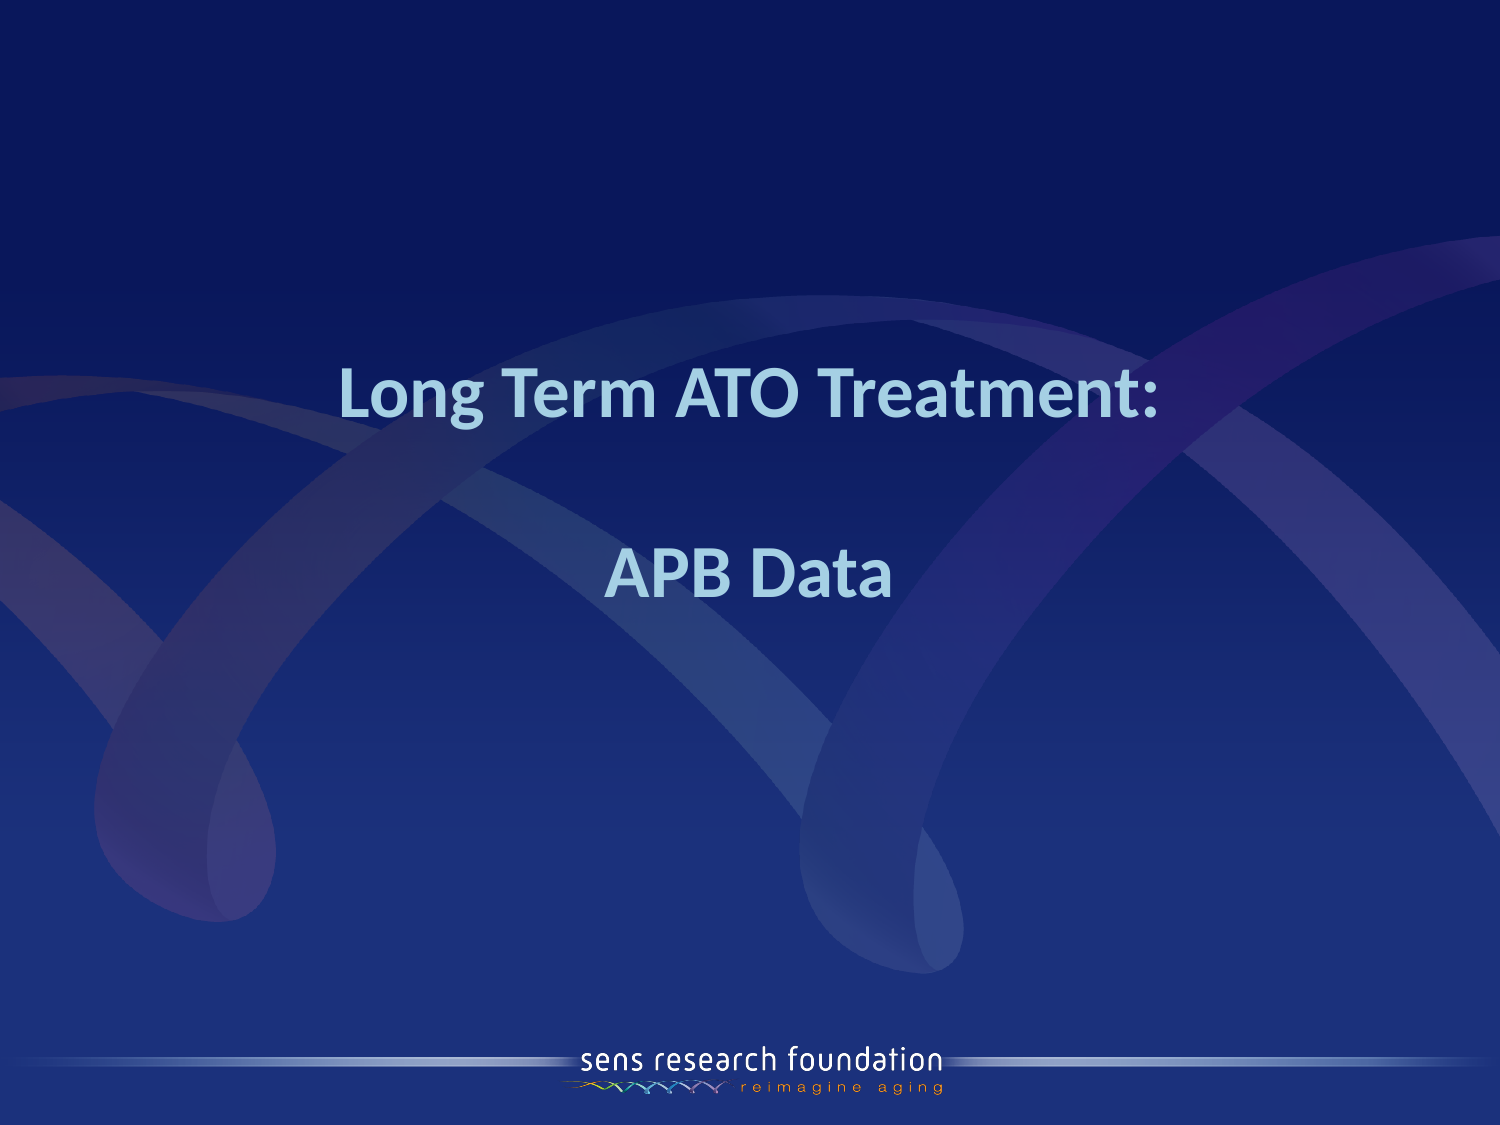

# Long Term ATO Treatment: APB Data